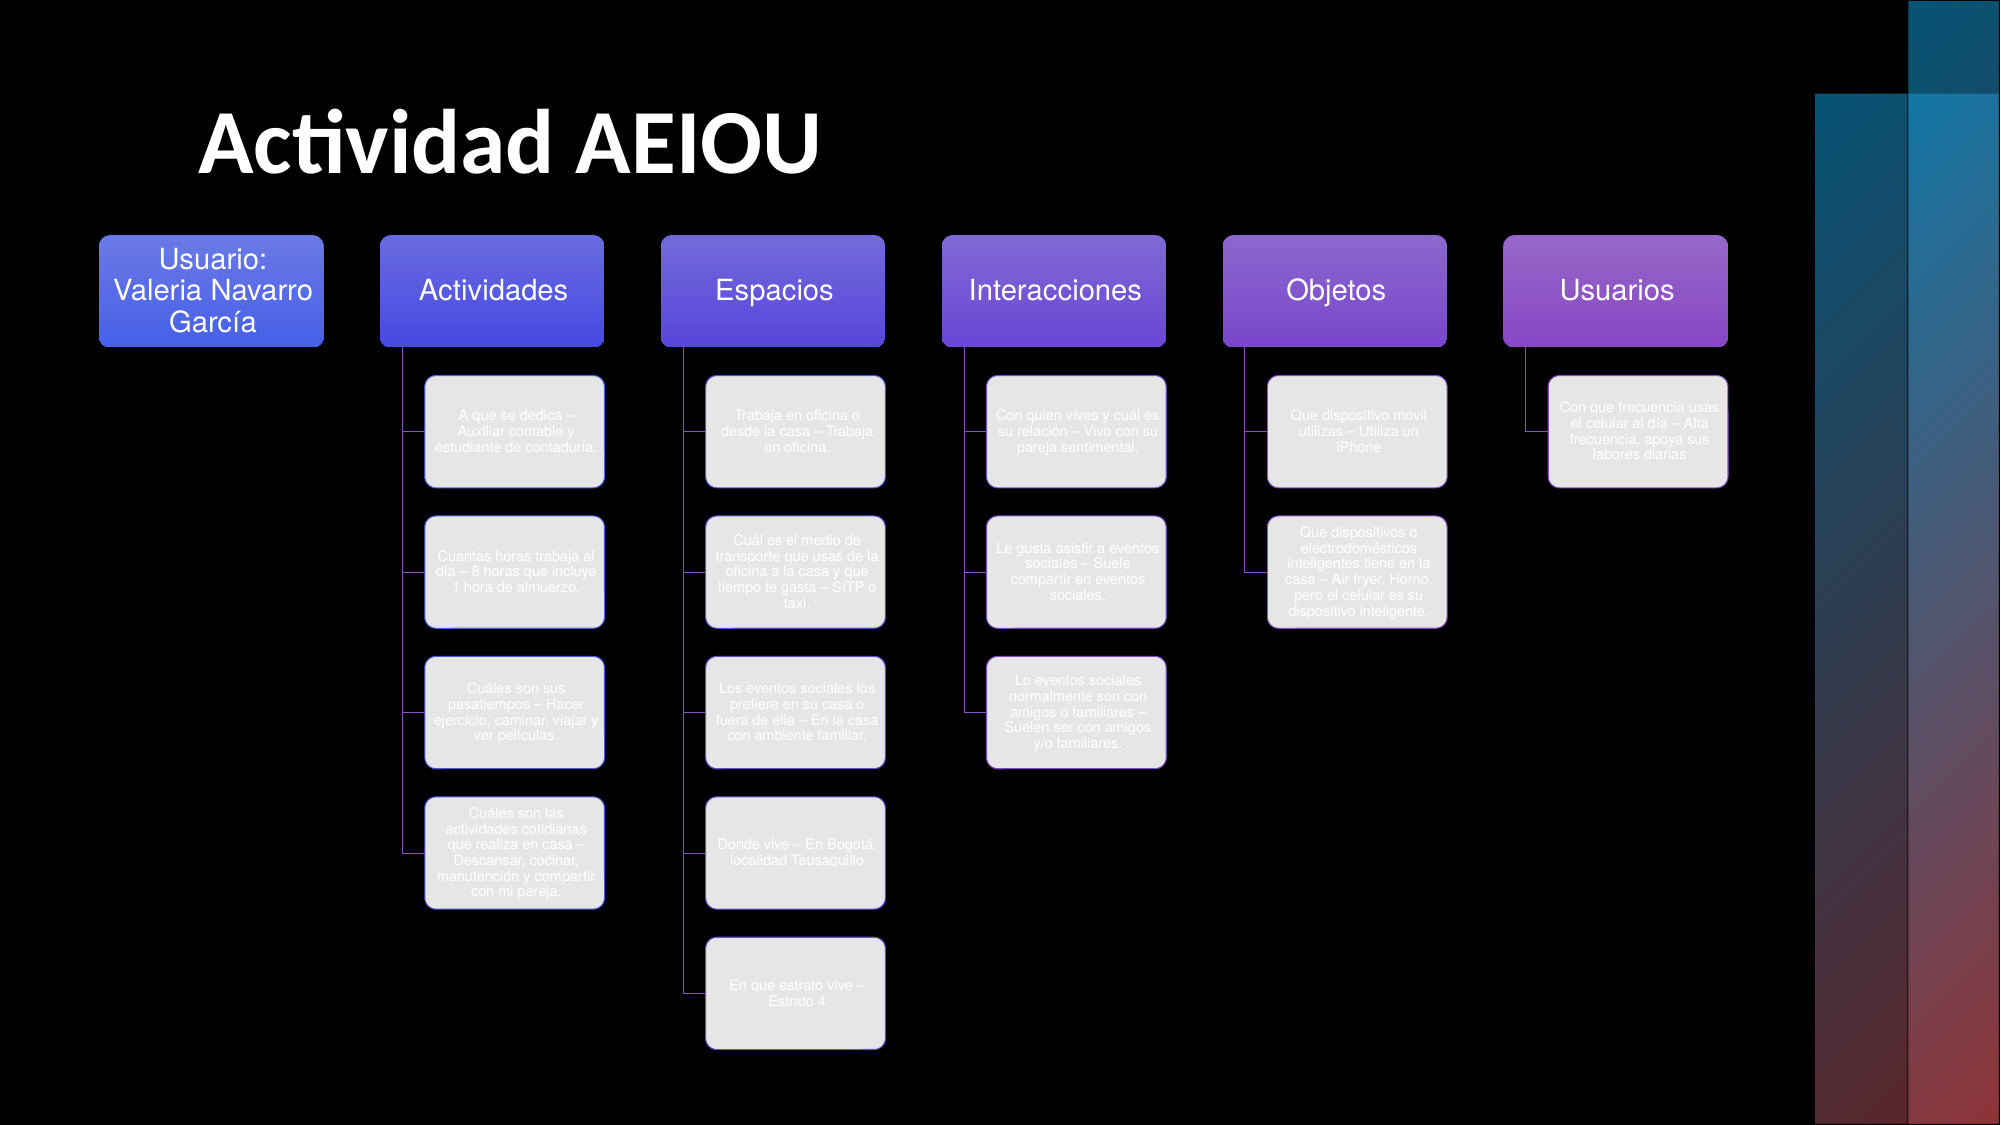

# Actividad AEIOU

Usuario: Valeria Navarro García
Actividades
A que se dedica – Auxiliar contable y estudiante de contaduría.
Cuantas horas trabaja al día – 8 horas que incluye 1 hora de almuerzo.
Cuáles son sus pasatiempos – Hacer ejercicio, caminar, viajar y ver películas.
Cuáles son las actividades cotidianas que realiza en casa – Descansar, cocinar, manutención y compartir con mi pareja.
Espacios
Trabaja en oficina o desde la casa – Trabaja en oficina.
Cuál es el medio de transporte que usas de la oficina a la casa y que tiempo te gasta – SITP o taxi.
Los eventos sociales los prefiere en su casa o fuera de ella – En la casa con ambiente familiar.
Donde vive – En Bogotá, localidad Teusaquillo
En que estrato vive – Estrato 4
Interacciones
Con quien vives y cuál es su relación – Vivo con su pareja sentimental.
Le gusta asistir a eventos sociales – Suele compartir en eventos sociales.
Lo eventos sociales normalmente son con amigos o familiares – Suelen ser con amigos y/o familiares.
Objetos
Que dispositivo móvil utilizas – Utiliza un iPhone
Que dispositivos o electrodomésticos inteligentes tiene en la casa – Air fryer, Horno, pero el celular es su dispositivo inteligente.
Usuarios
Con que frecuencia usas el celular al día – Alta frecuencia, apoya sus labores diarias